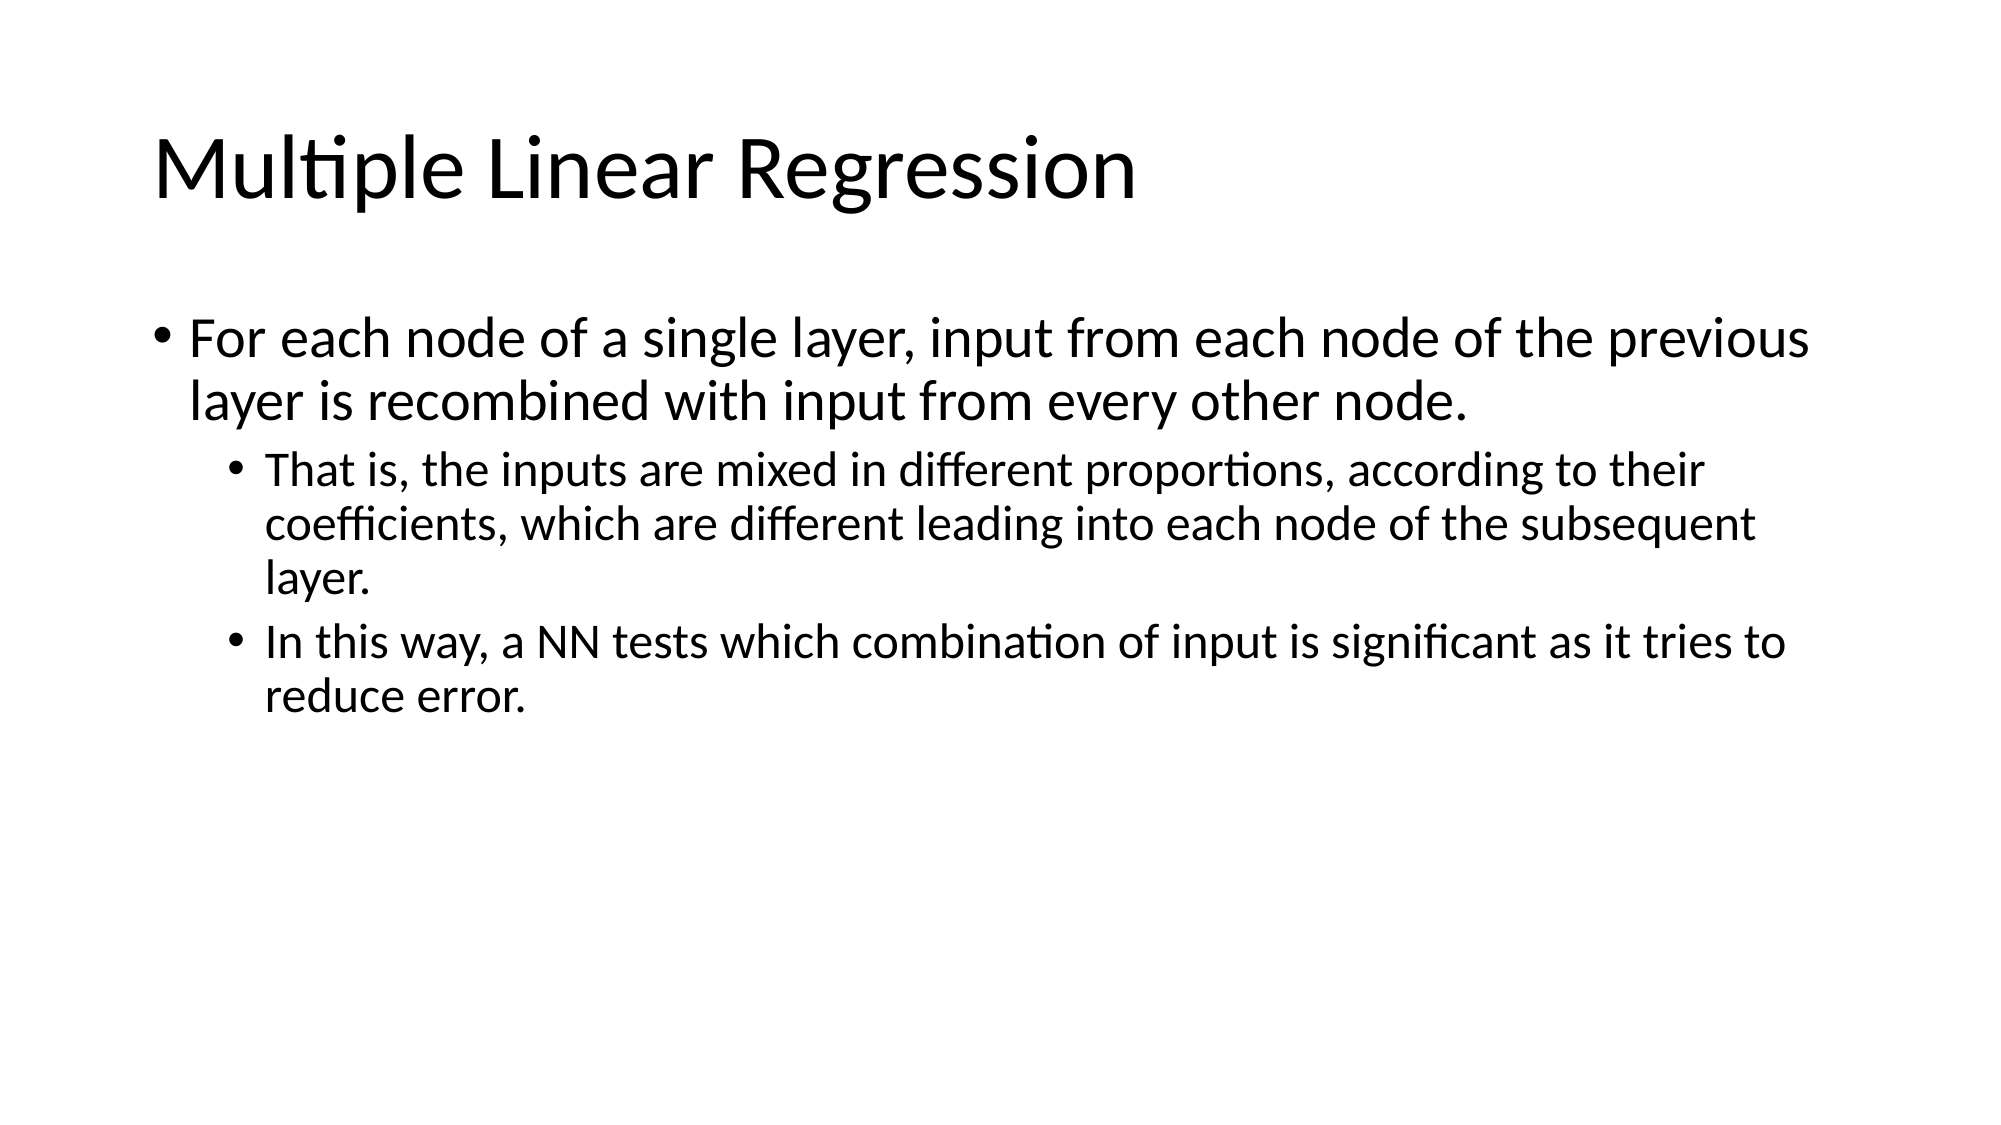

# Multiple Linear Regression
For each node of a single layer, input from each node of the previous layer is recombined with input from every other node.
That is, the inputs are mixed in different proportions, according to their coefficients, which are different leading into each node of the subsequent layer.
In this way, a NN tests which combination of input is significant as it tries to reduce error.